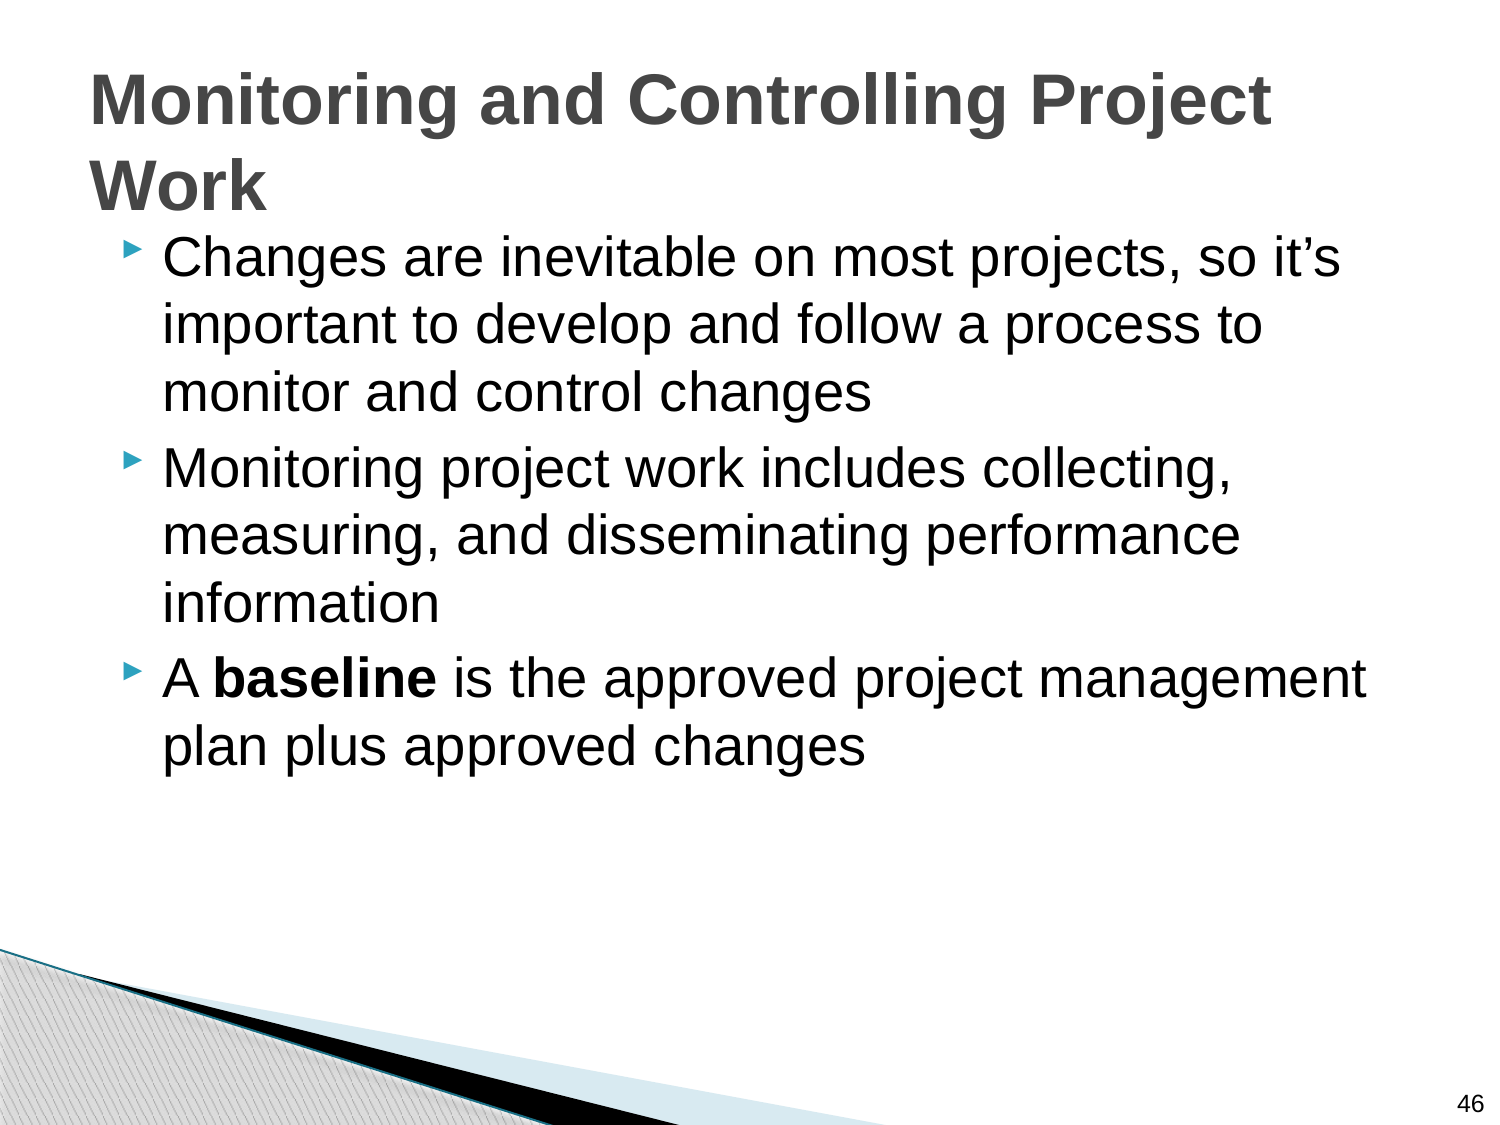

# Monitoring and Controlling Project Work
Changes are inevitable on most projects, so it’s important to develop and follow a process to monitor and control changes
Monitoring project work includes collecting, measuring, and disseminating performance information
A baseline is the approved project management plan plus approved changes
46